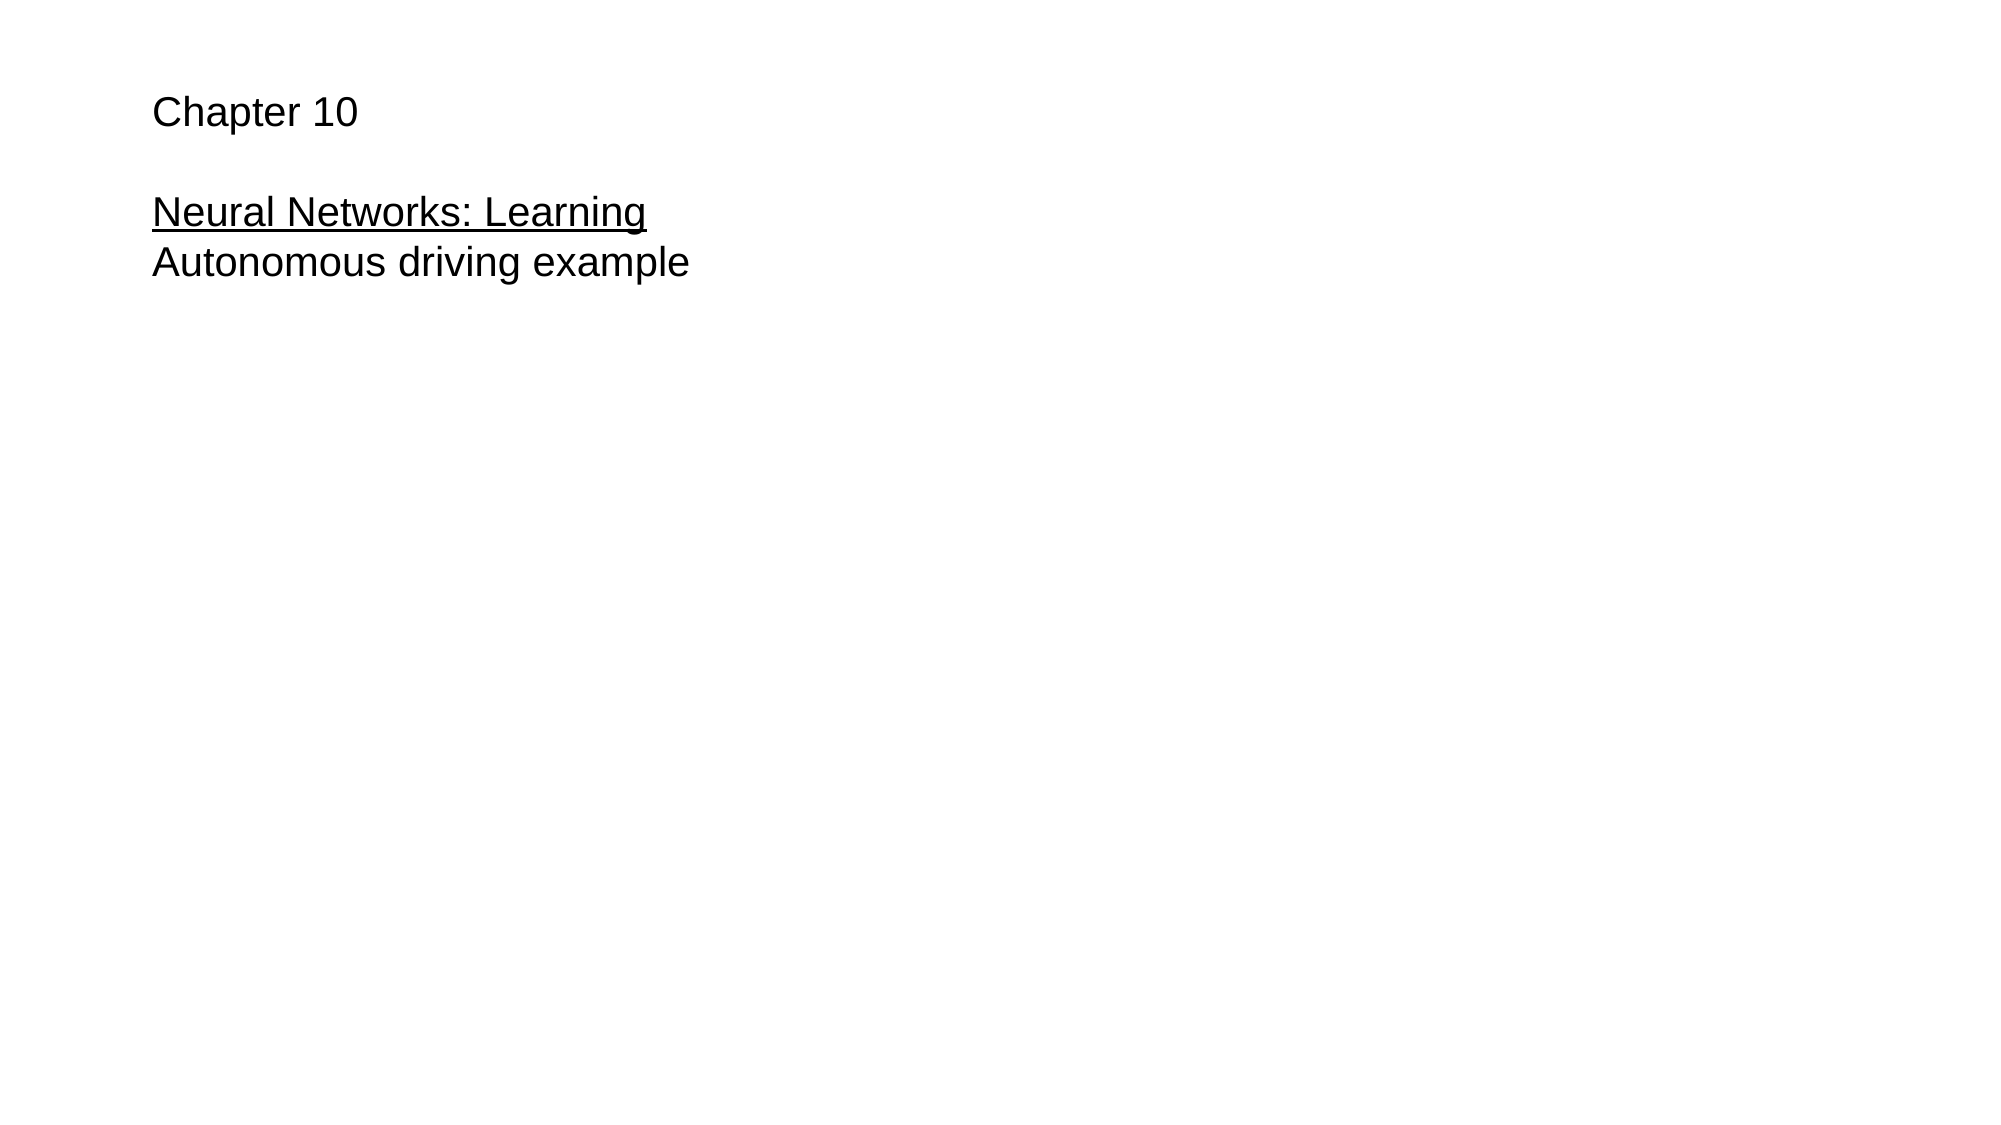

Chapter 10

Neural Networks: Learning
Autonomous driving example